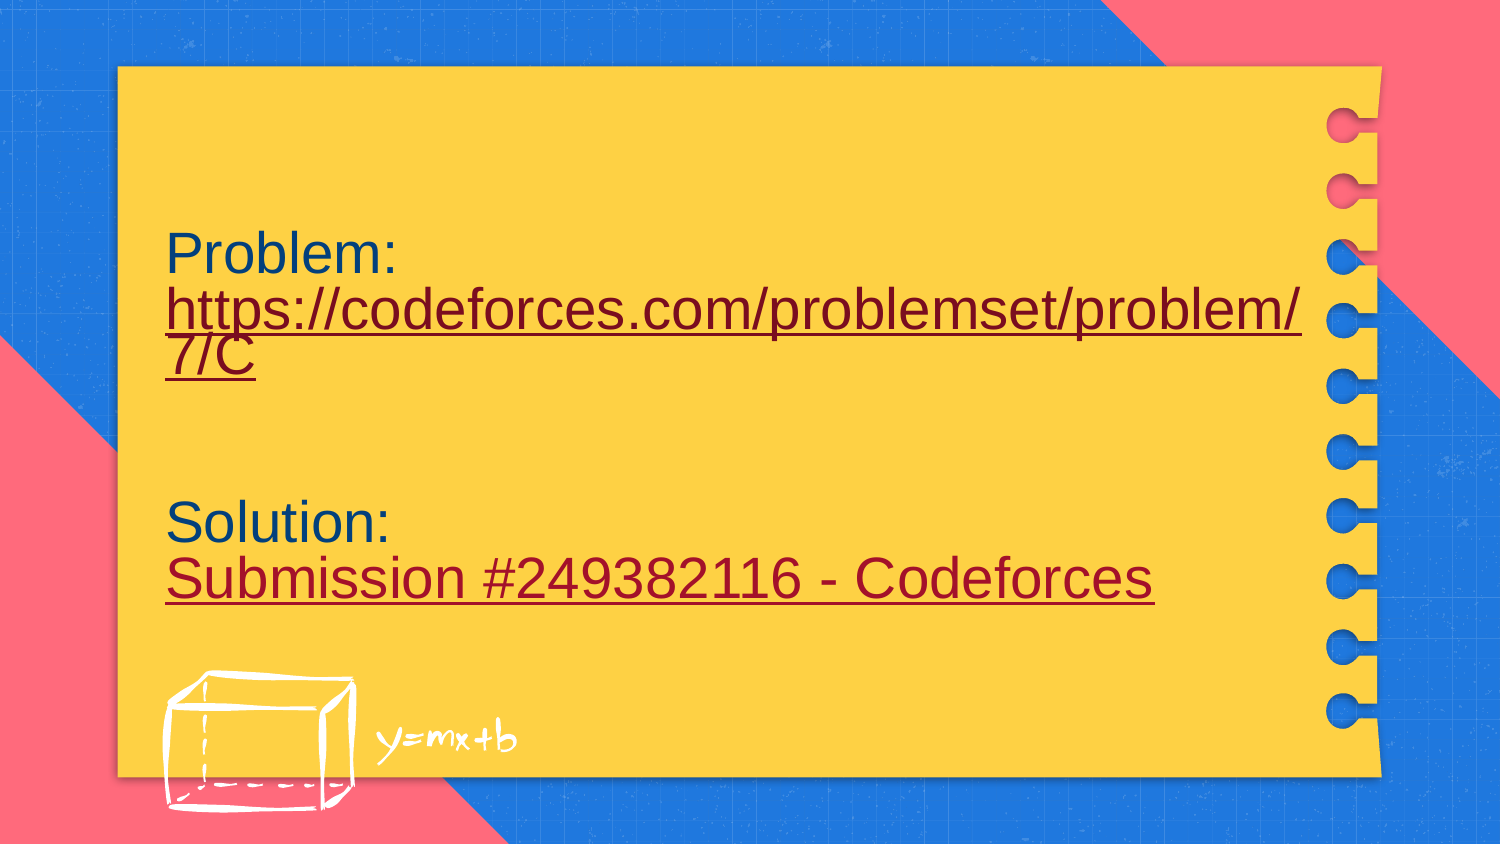

# Problem: https://codeforces.com/problemset/problem/7/C Solution: Submission #249382116 - Codeforces